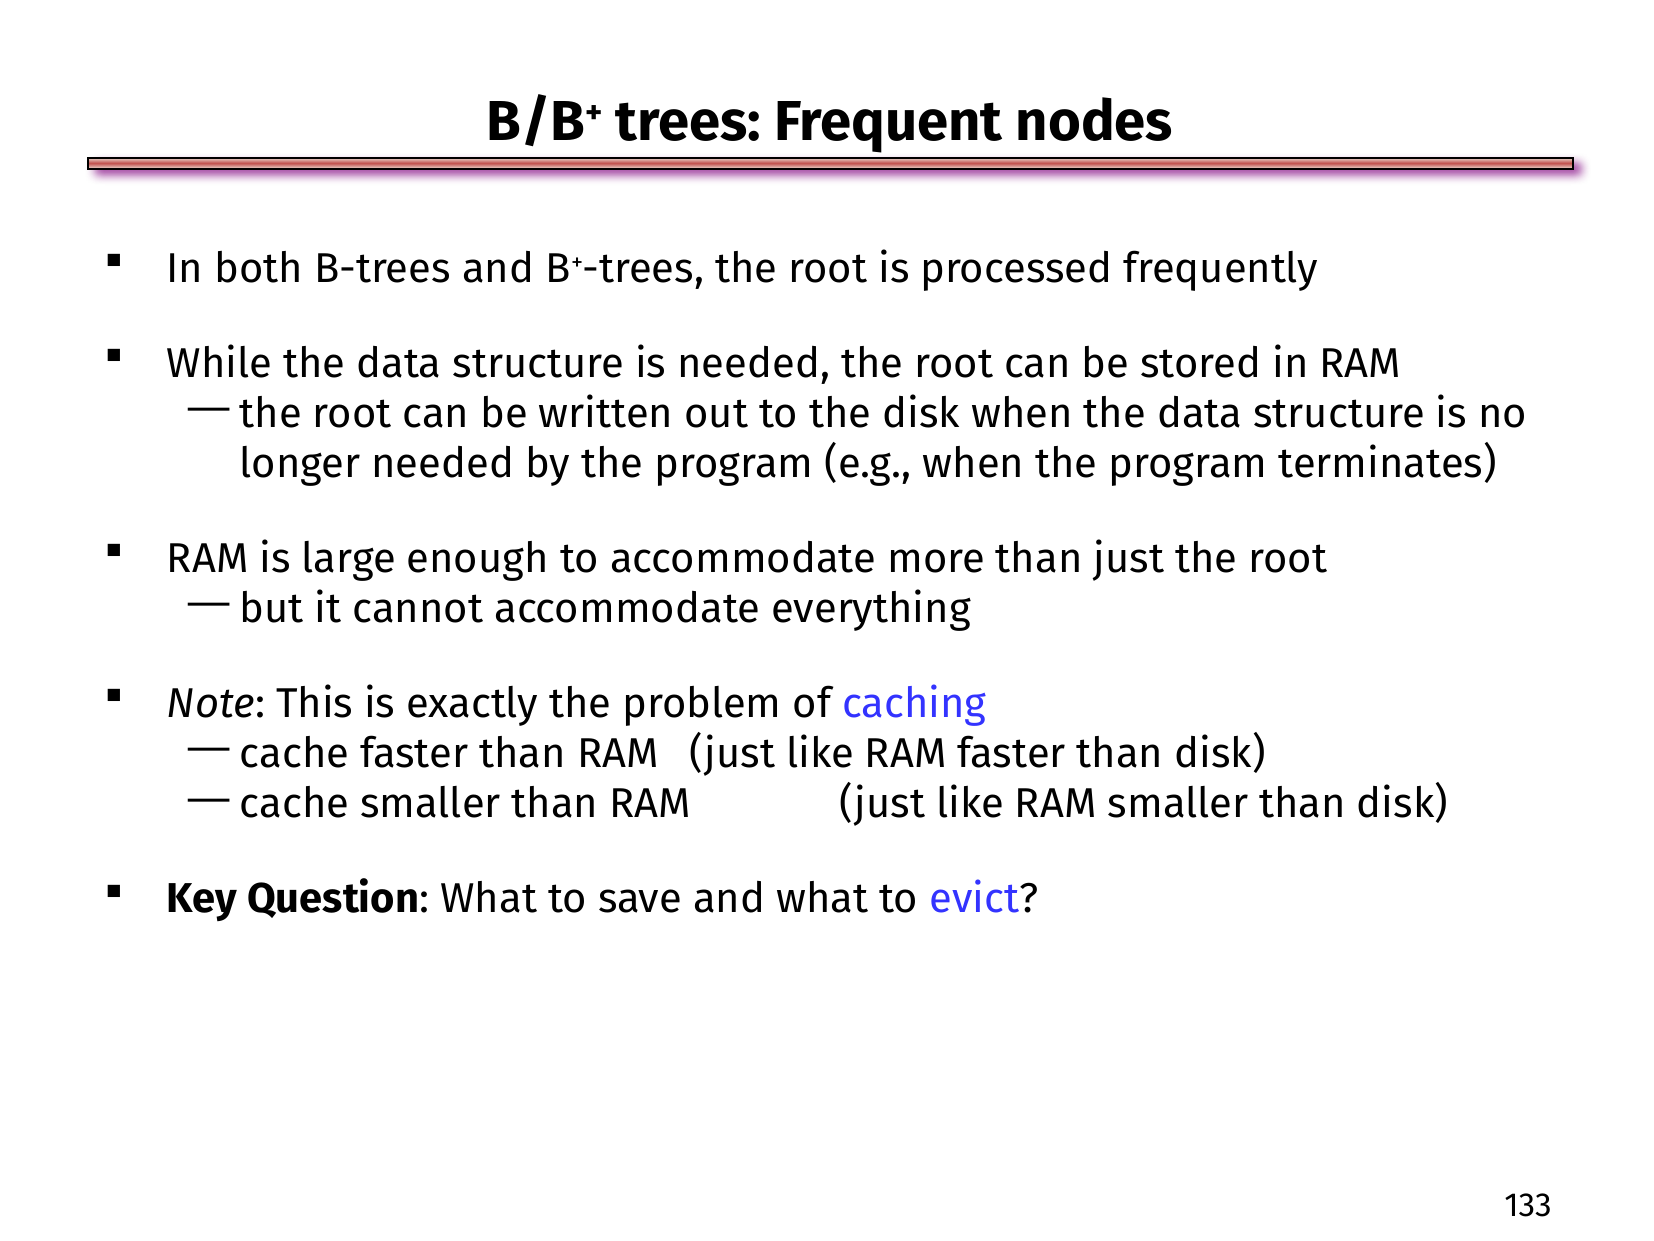

B/B+ trees: Frequent nodes

In both B-trees and B+-trees, the root is processed frequently

While the data structure is needed, the root can be stored in RAM
the root can be written out to the disk when the data structure is no longer needed by the program (e.g., when the program terminates)

RAM is large enough to accommodate more than just the root
but it cannot accommodate everything

Note: This is exactly the problem of caching
cache faster than RAM	(just like RAM faster than disk)
cache smaller than RAM	(just like RAM smaller than disk)

Key Question: What to save and what to evict?
133